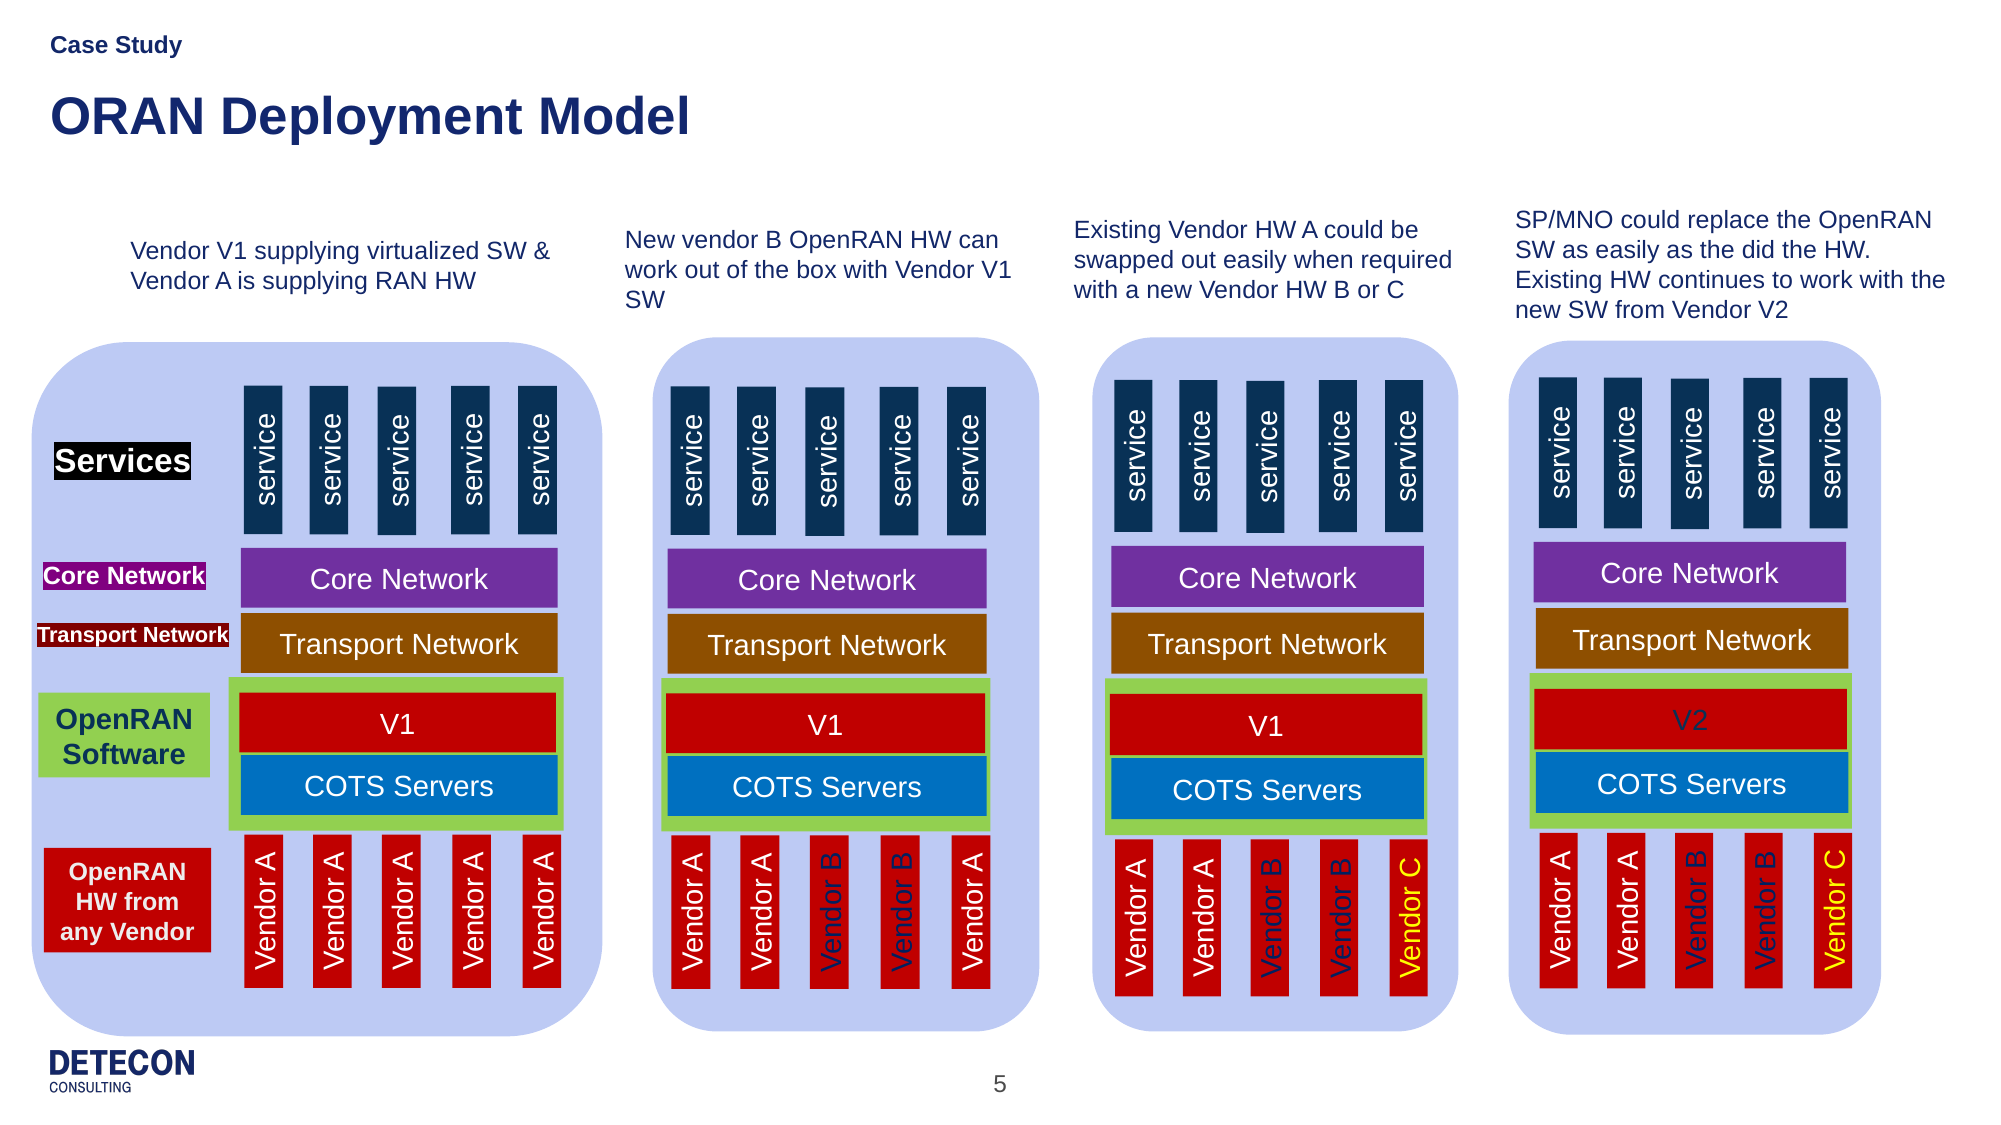

Case Study
ORAN Deployment Model
SP/MNO could replace the OpenRAN SW as easily as the did the HW. Existing HW continues to work with the new SW from Vendor V2
Existing Vendor HW A could be swapped out easily when required with a new Vendor HW B or C
New vendor B OpenRAN HW can work out of the box with Vendor V1 SW
Vendor V1 supplying virtualized SW & Vendor A is supplying RAN HW

service
service
service
service
service
Core Network
Transport Network

V2
COTS Servers
Vendor A
Vendor C
Vendor B
Vendor B
Vendor A

service
service
service
service
service
Core Network
Transport Network

V1
COTS Servers
Vendor A
Vendor C
Vendor B
Vendor B
Vendor A
service
service
service
service
service
Core Network
Transport Network

V1
COTS Servers
Vendor A
Vendor A
Vendor A
Vendor A
Vendor A
service
service
service
service
service
Core Network
Transport Network

V1
COTS Servers
Vendor A
Vendor A
Vendor B
Vendor B
Vendor A
Services

Core Network

Transport Network

OpenRAN Software

OpenRAN HW from any Vendor